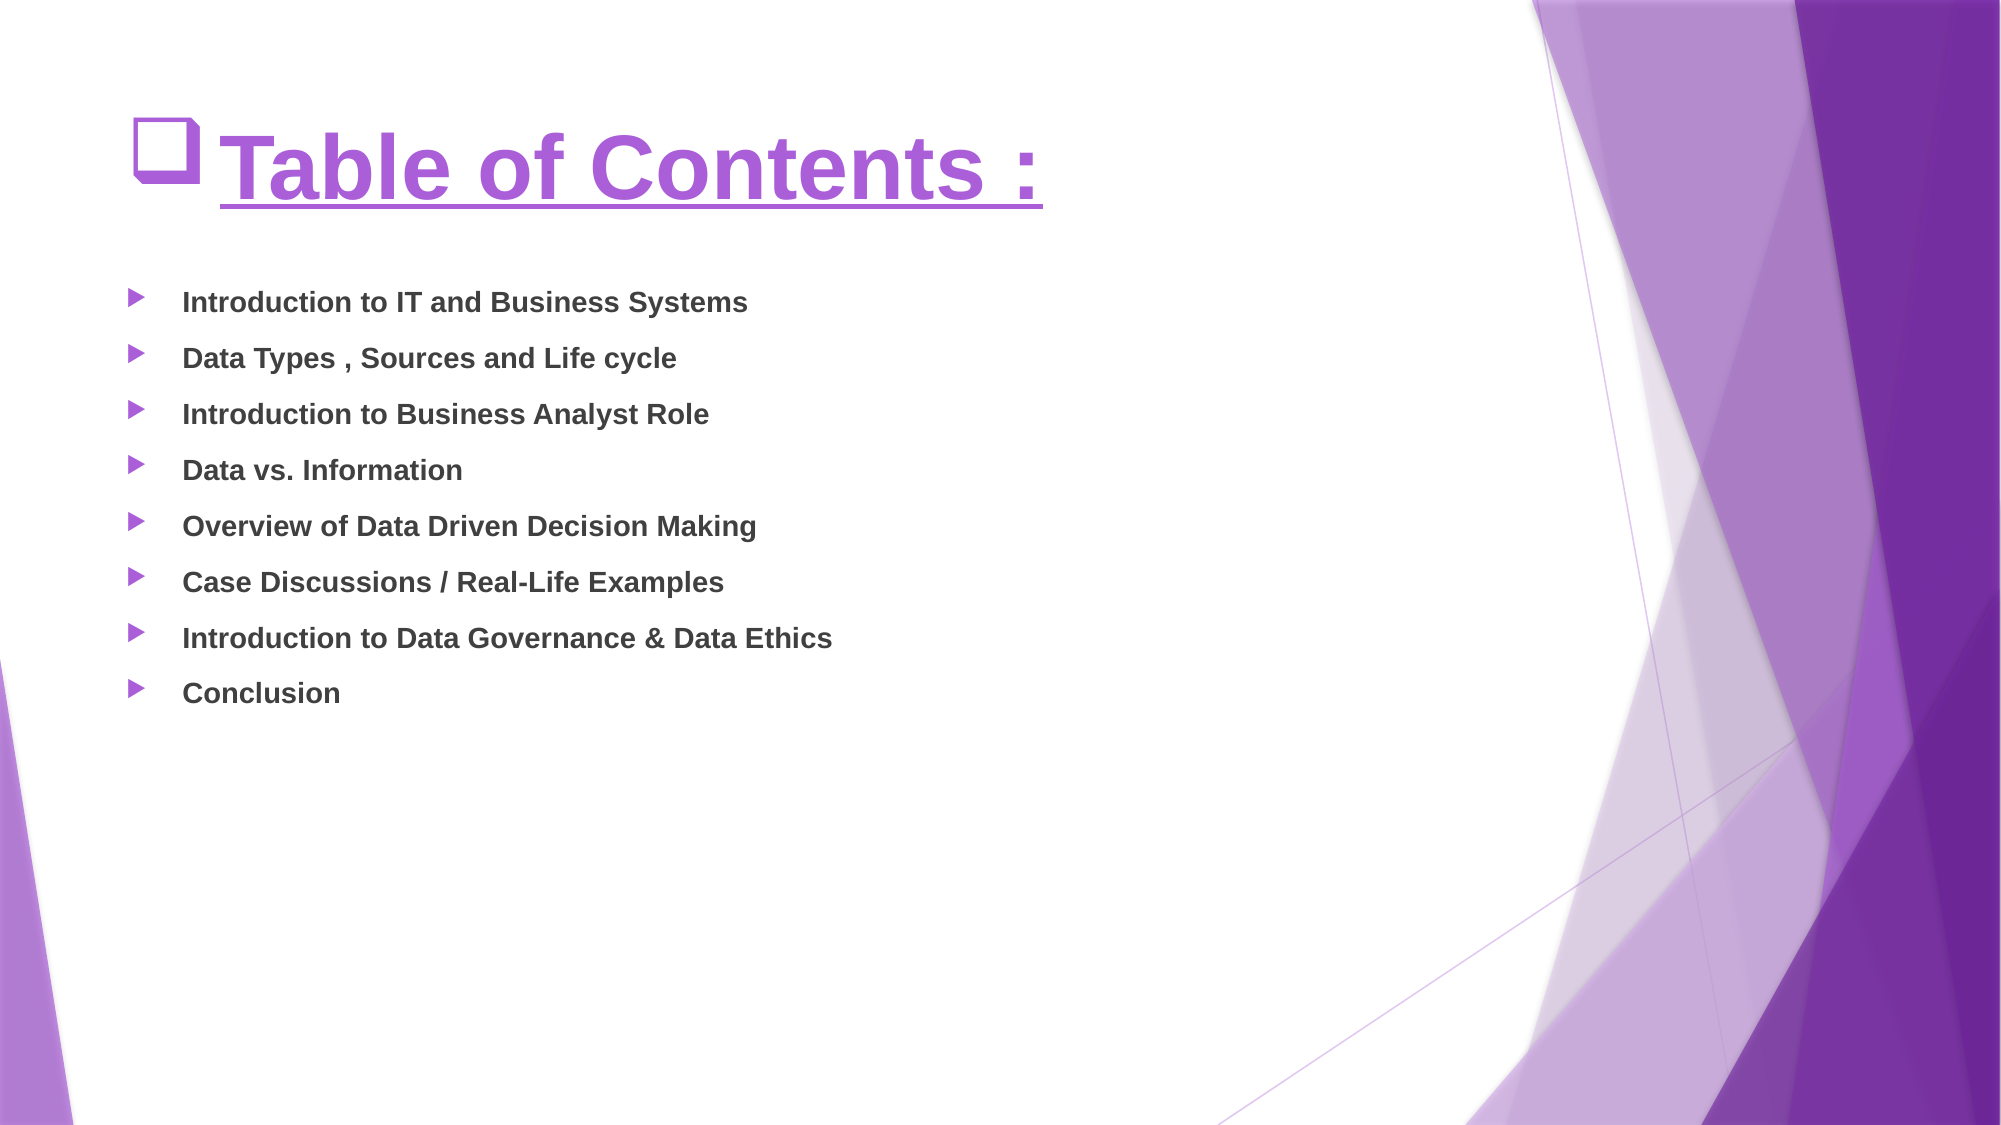

# Table of Contents :
Introduction to IT and Business Systems
Data Types , Sources and Life cycle
Introduction to Business Analyst Role
Data vs. Information
Overview of Data Driven Decision Making
Case Discussions / Real-Life Examples
Introduction to Data Governance & Data Ethics
Conclusion